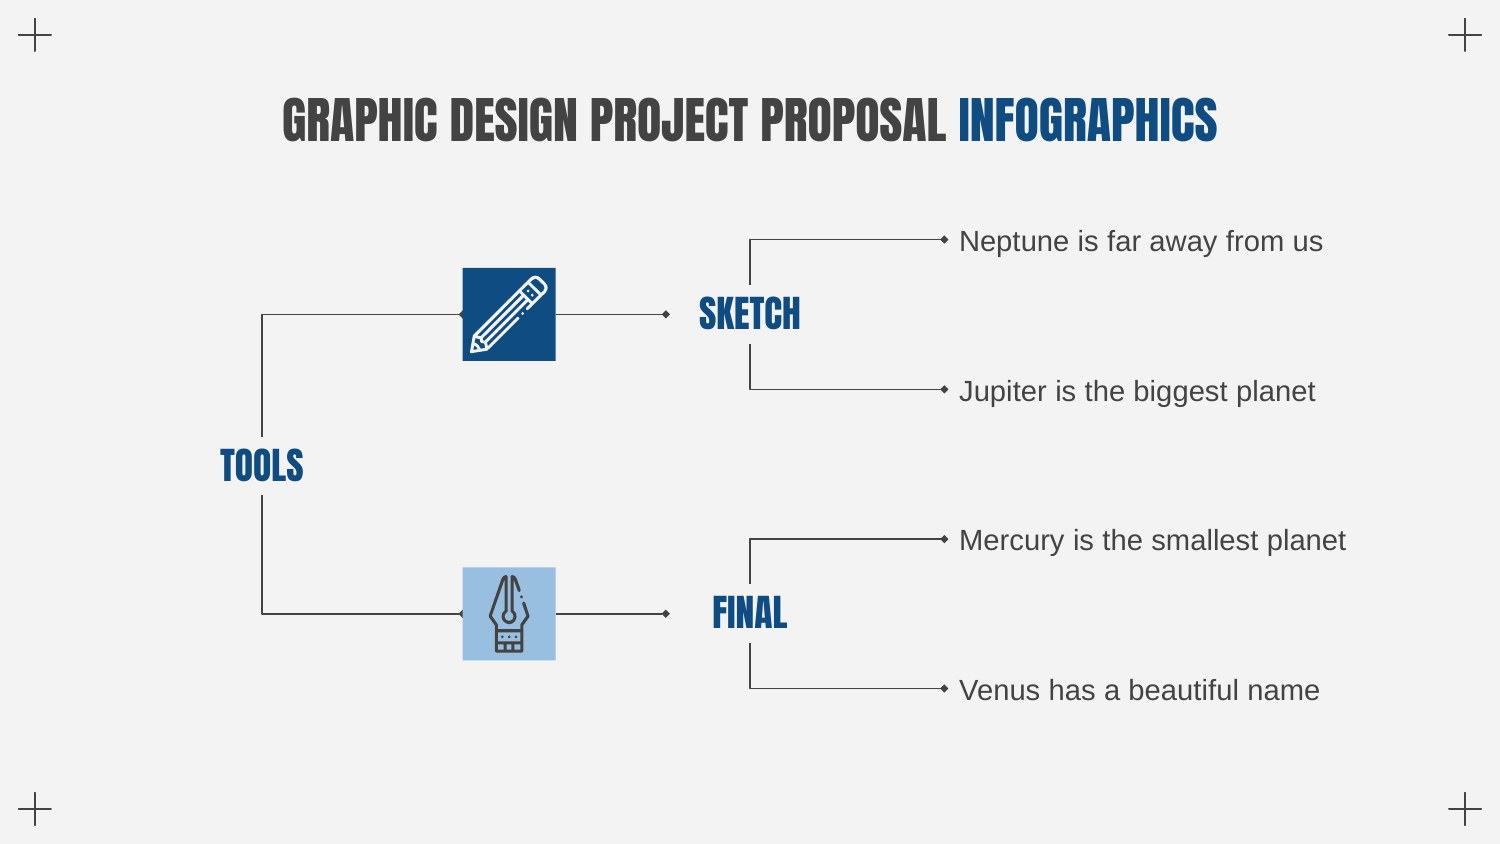

# GRAPHIC DESIGN PROJECT PROPOSAL INFOGRAPHICS
Neptune is far away from us
SKETCH
Jupiter is the biggest planet

TOOLS
Mercury is the smallest planet
FINAL
Venus has a beautiful name